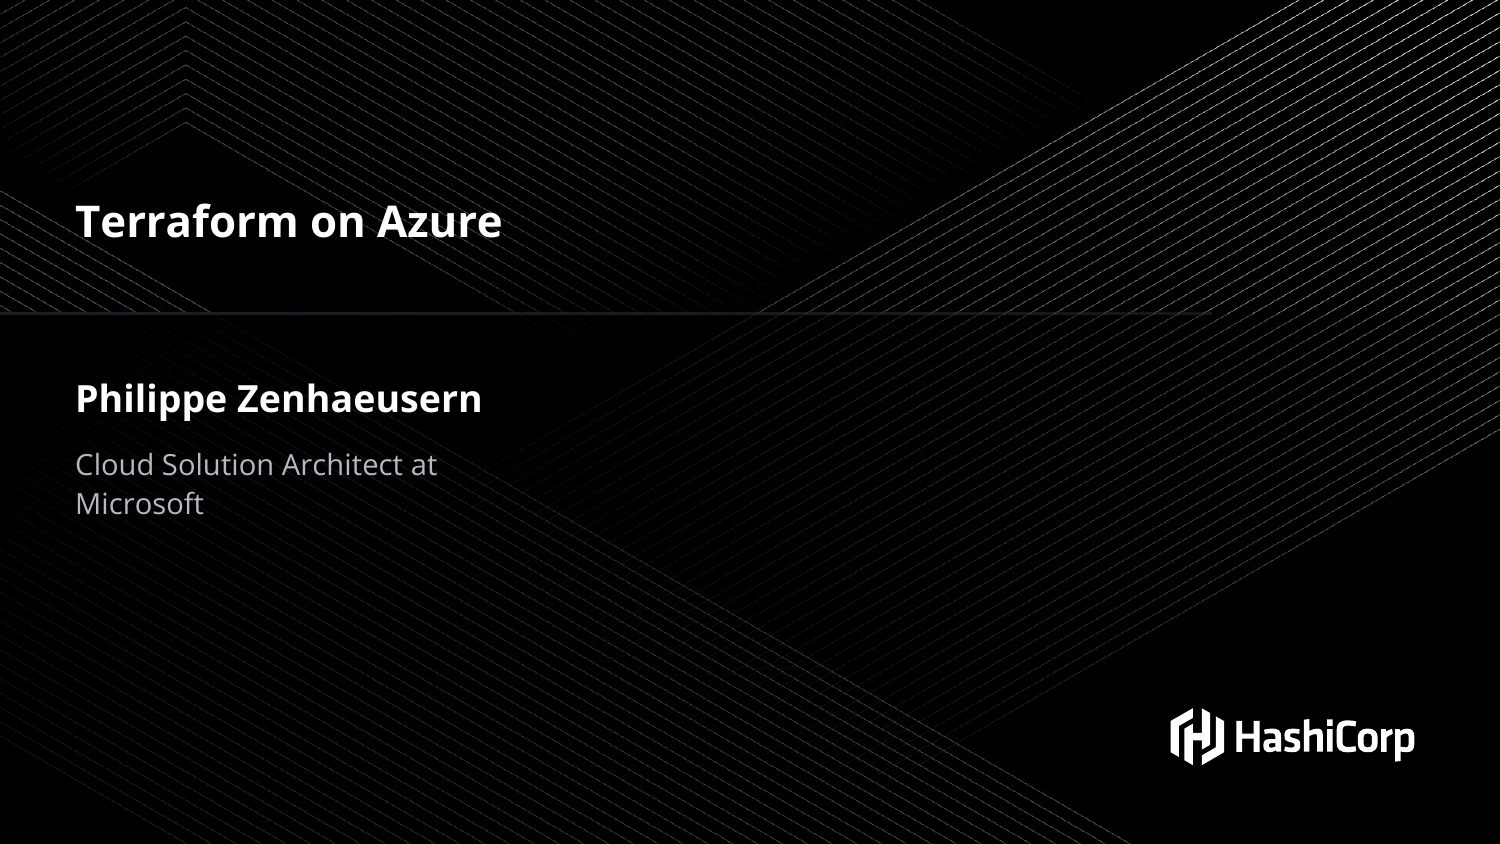

Terraform on Azure
Philippe Zenhaeusern
Cloud Solution Architect at Microsoft